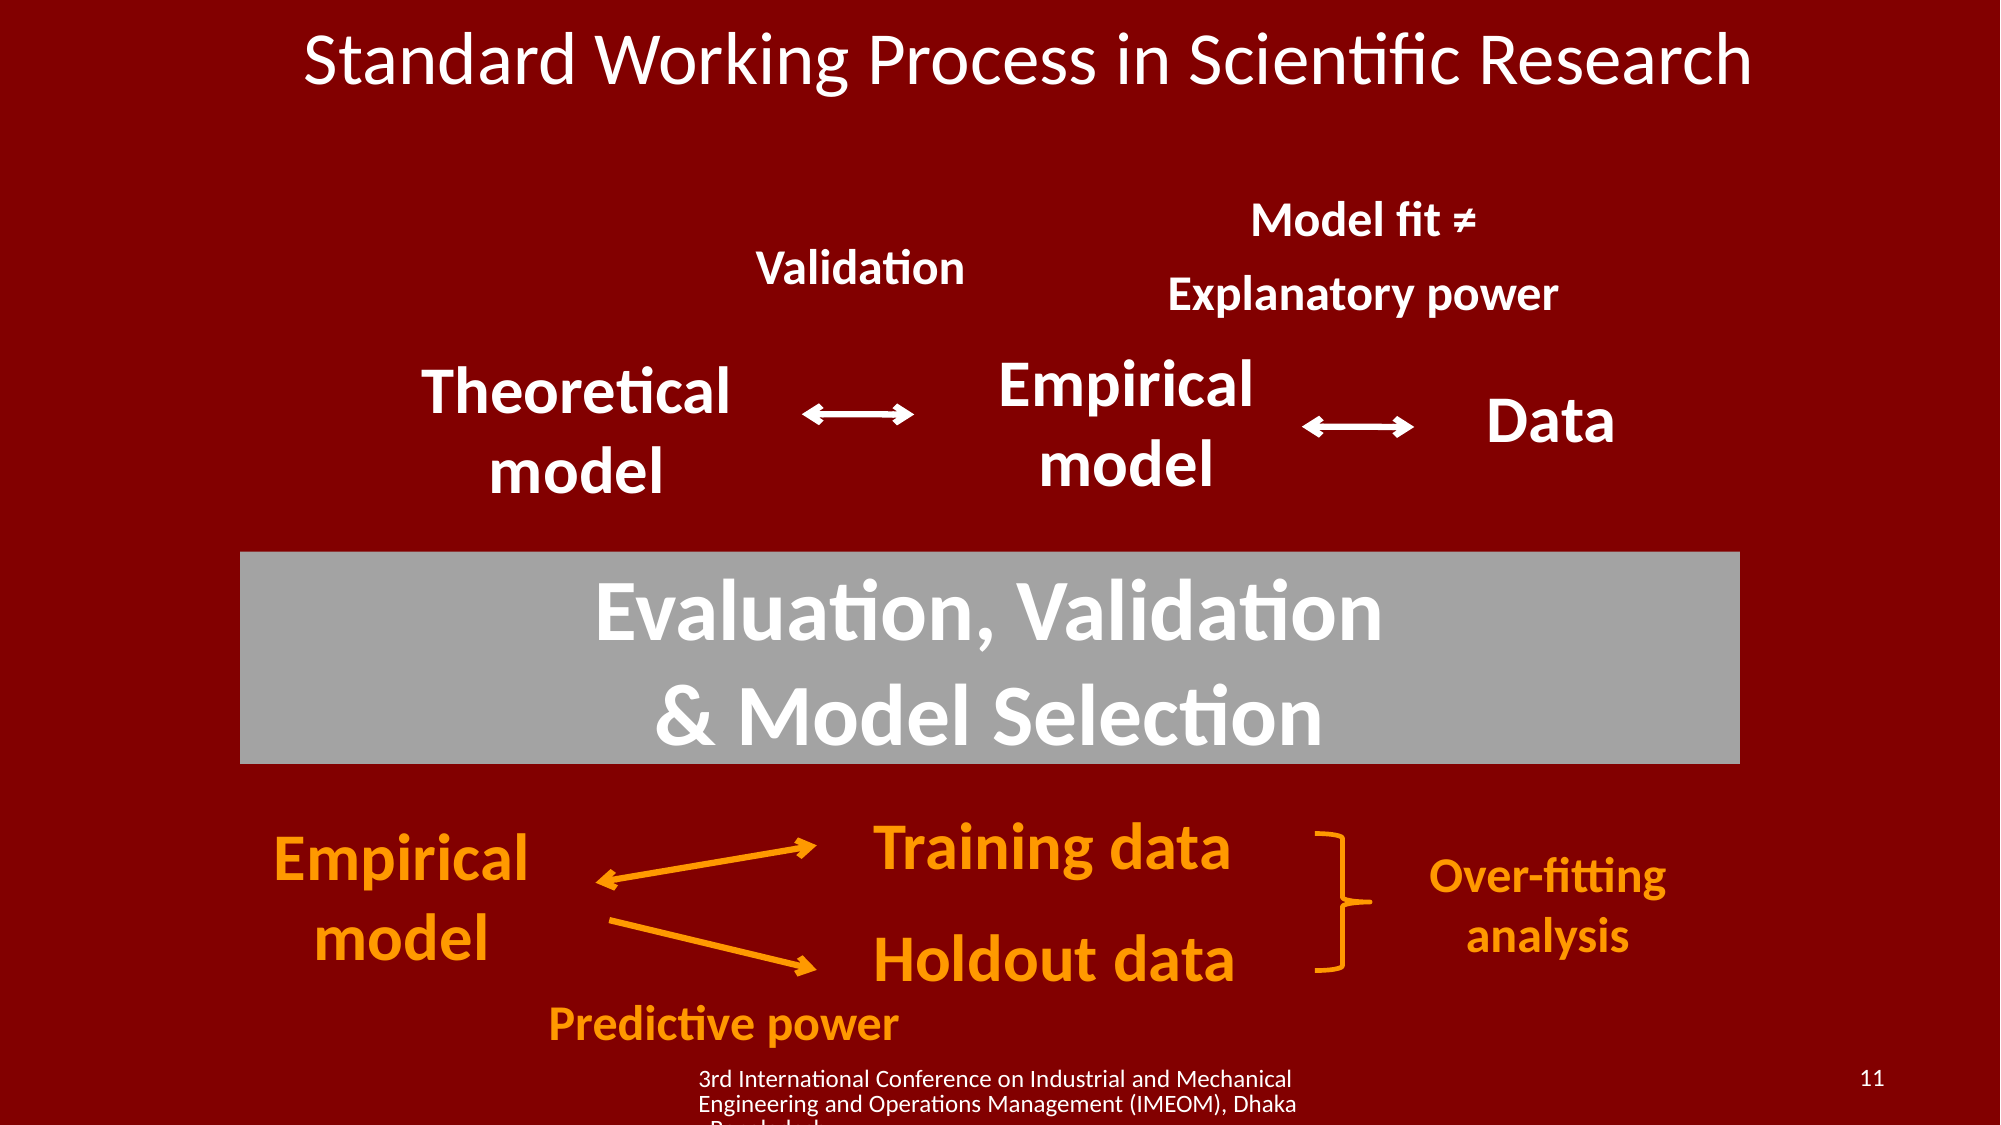

Standard Working Process in Scientific Research
Model fit ≠
Validation
Explanatory power
Empirical model
Theoretical model
Data
# Evaluation, Validation & Model Selection
Training data
Empirical model

Over-fitting analysis
Holdout data
Predictive power
11
3rd International Conference on Industrial and Mechanical Engineering and Operations Management (IMEOM), Dhaka, Bangladesh